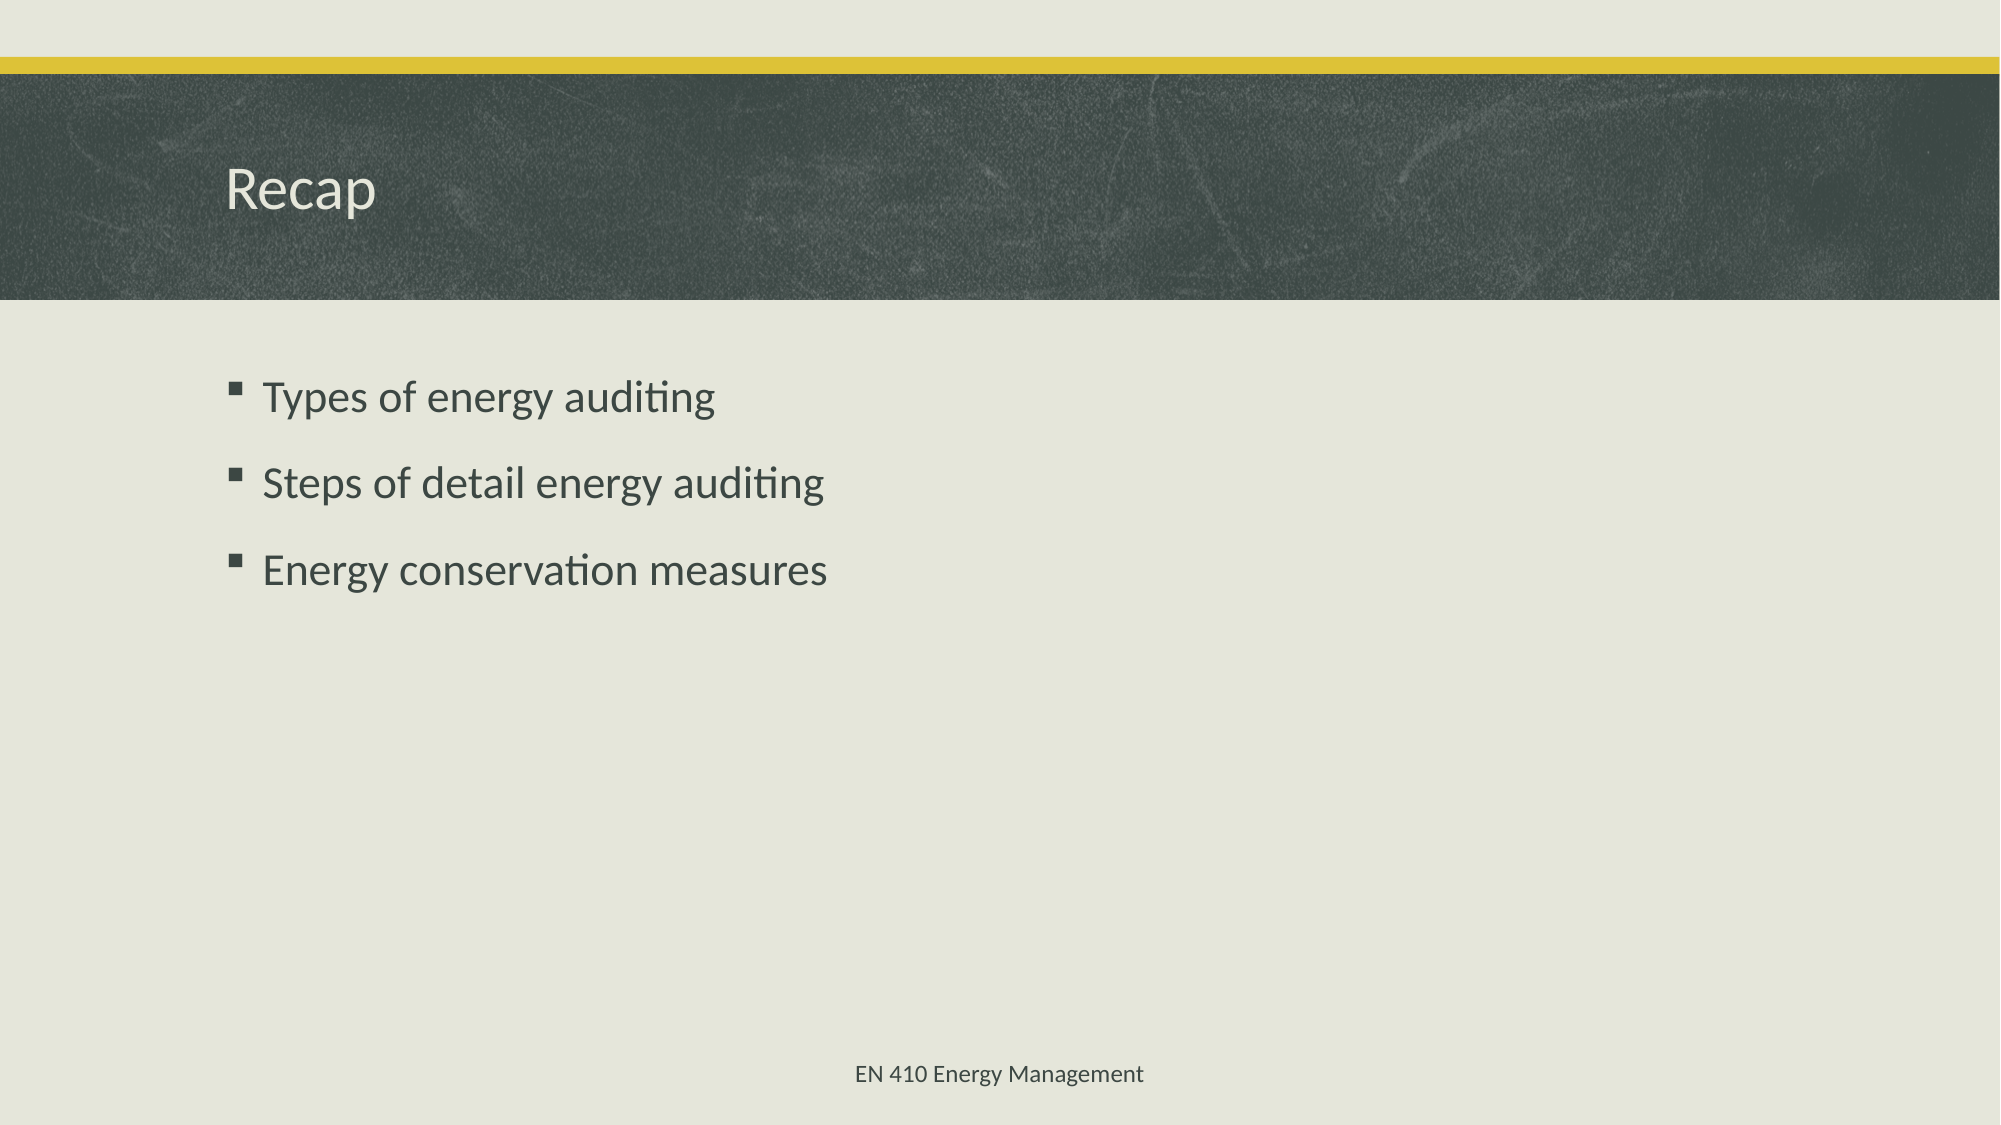

# Recap
Types of energy auditing
Steps of detail energy auditing
Energy conservation measures

EN 410 Energy Management